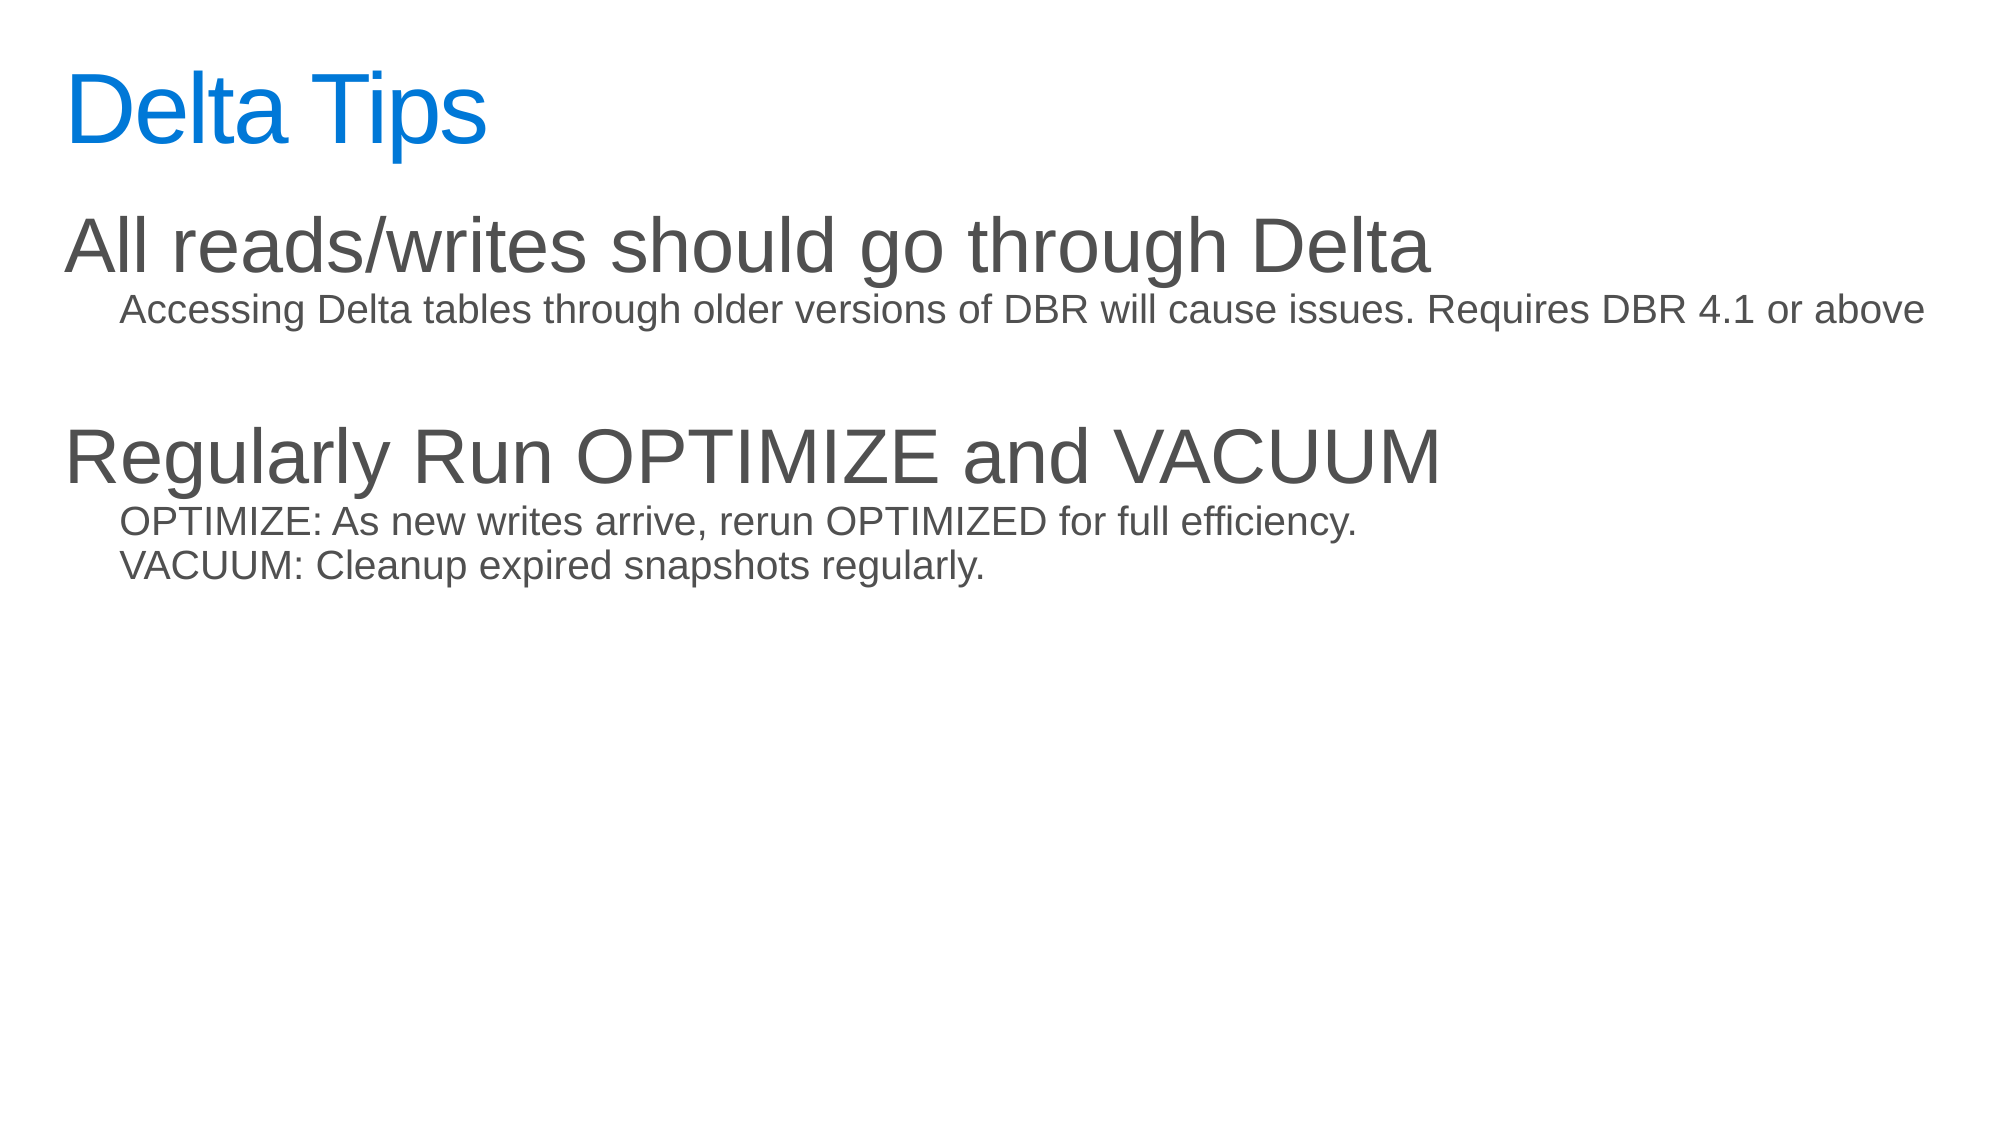

# Delta Tips
All reads/writes should go through Delta
Accessing Delta tables through older versions of DBR will cause issues. Requires DBR 4.1 or above

Regularly Run OPTIMIZE and VACUUM
OPTIMIZE: As new writes arrive, rerun OPTIMIZED for full efficiency.
VACUUM: Cleanup expired snapshots regularly.